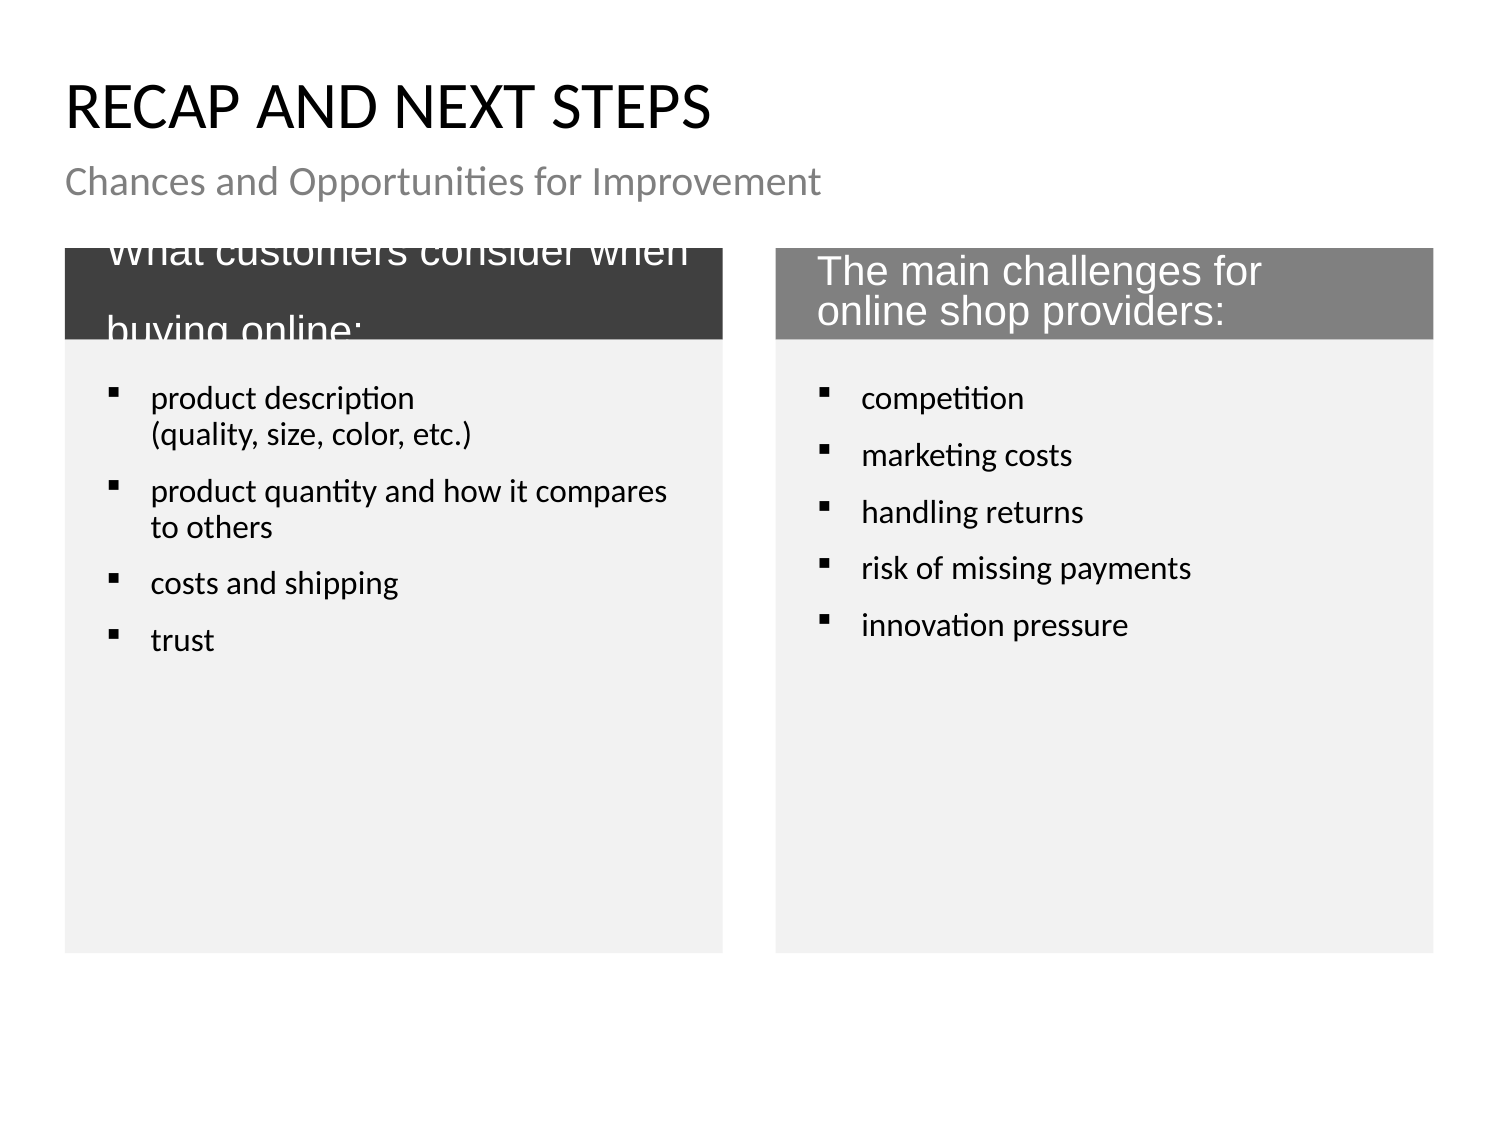

# RECAP AND NEXT STEPS
Chances and Opportunities for Improvement

What customers consider when
buying online:
The main challenges for
online shop providers:
product description
(quality, size, color, etc.)
product quantity and how it compares to others
costs and shipping
trust
competition
marketing costs
handling returns
risk of missing payments
innovation pressure